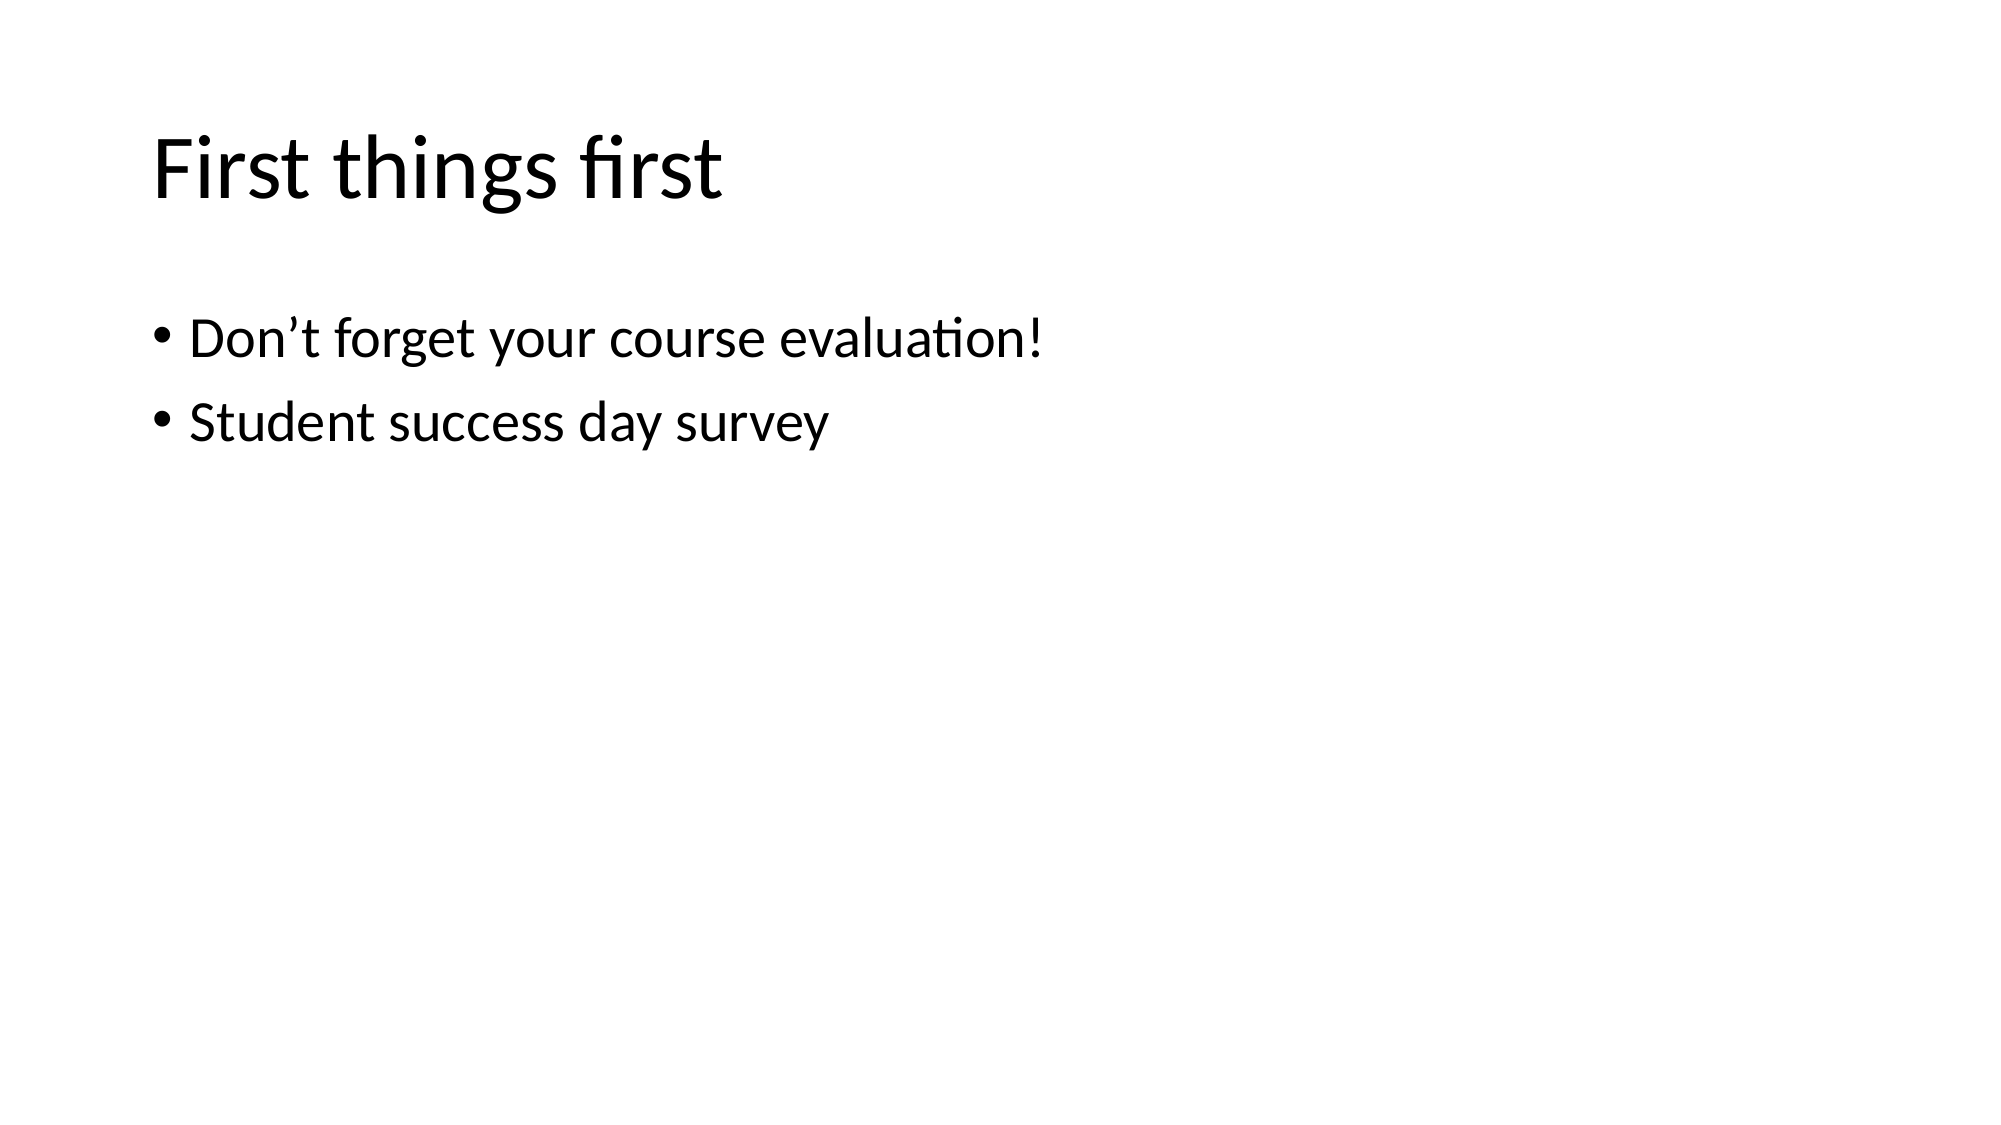

# First things first
Don’t forget your course evaluation!
Student success day survey